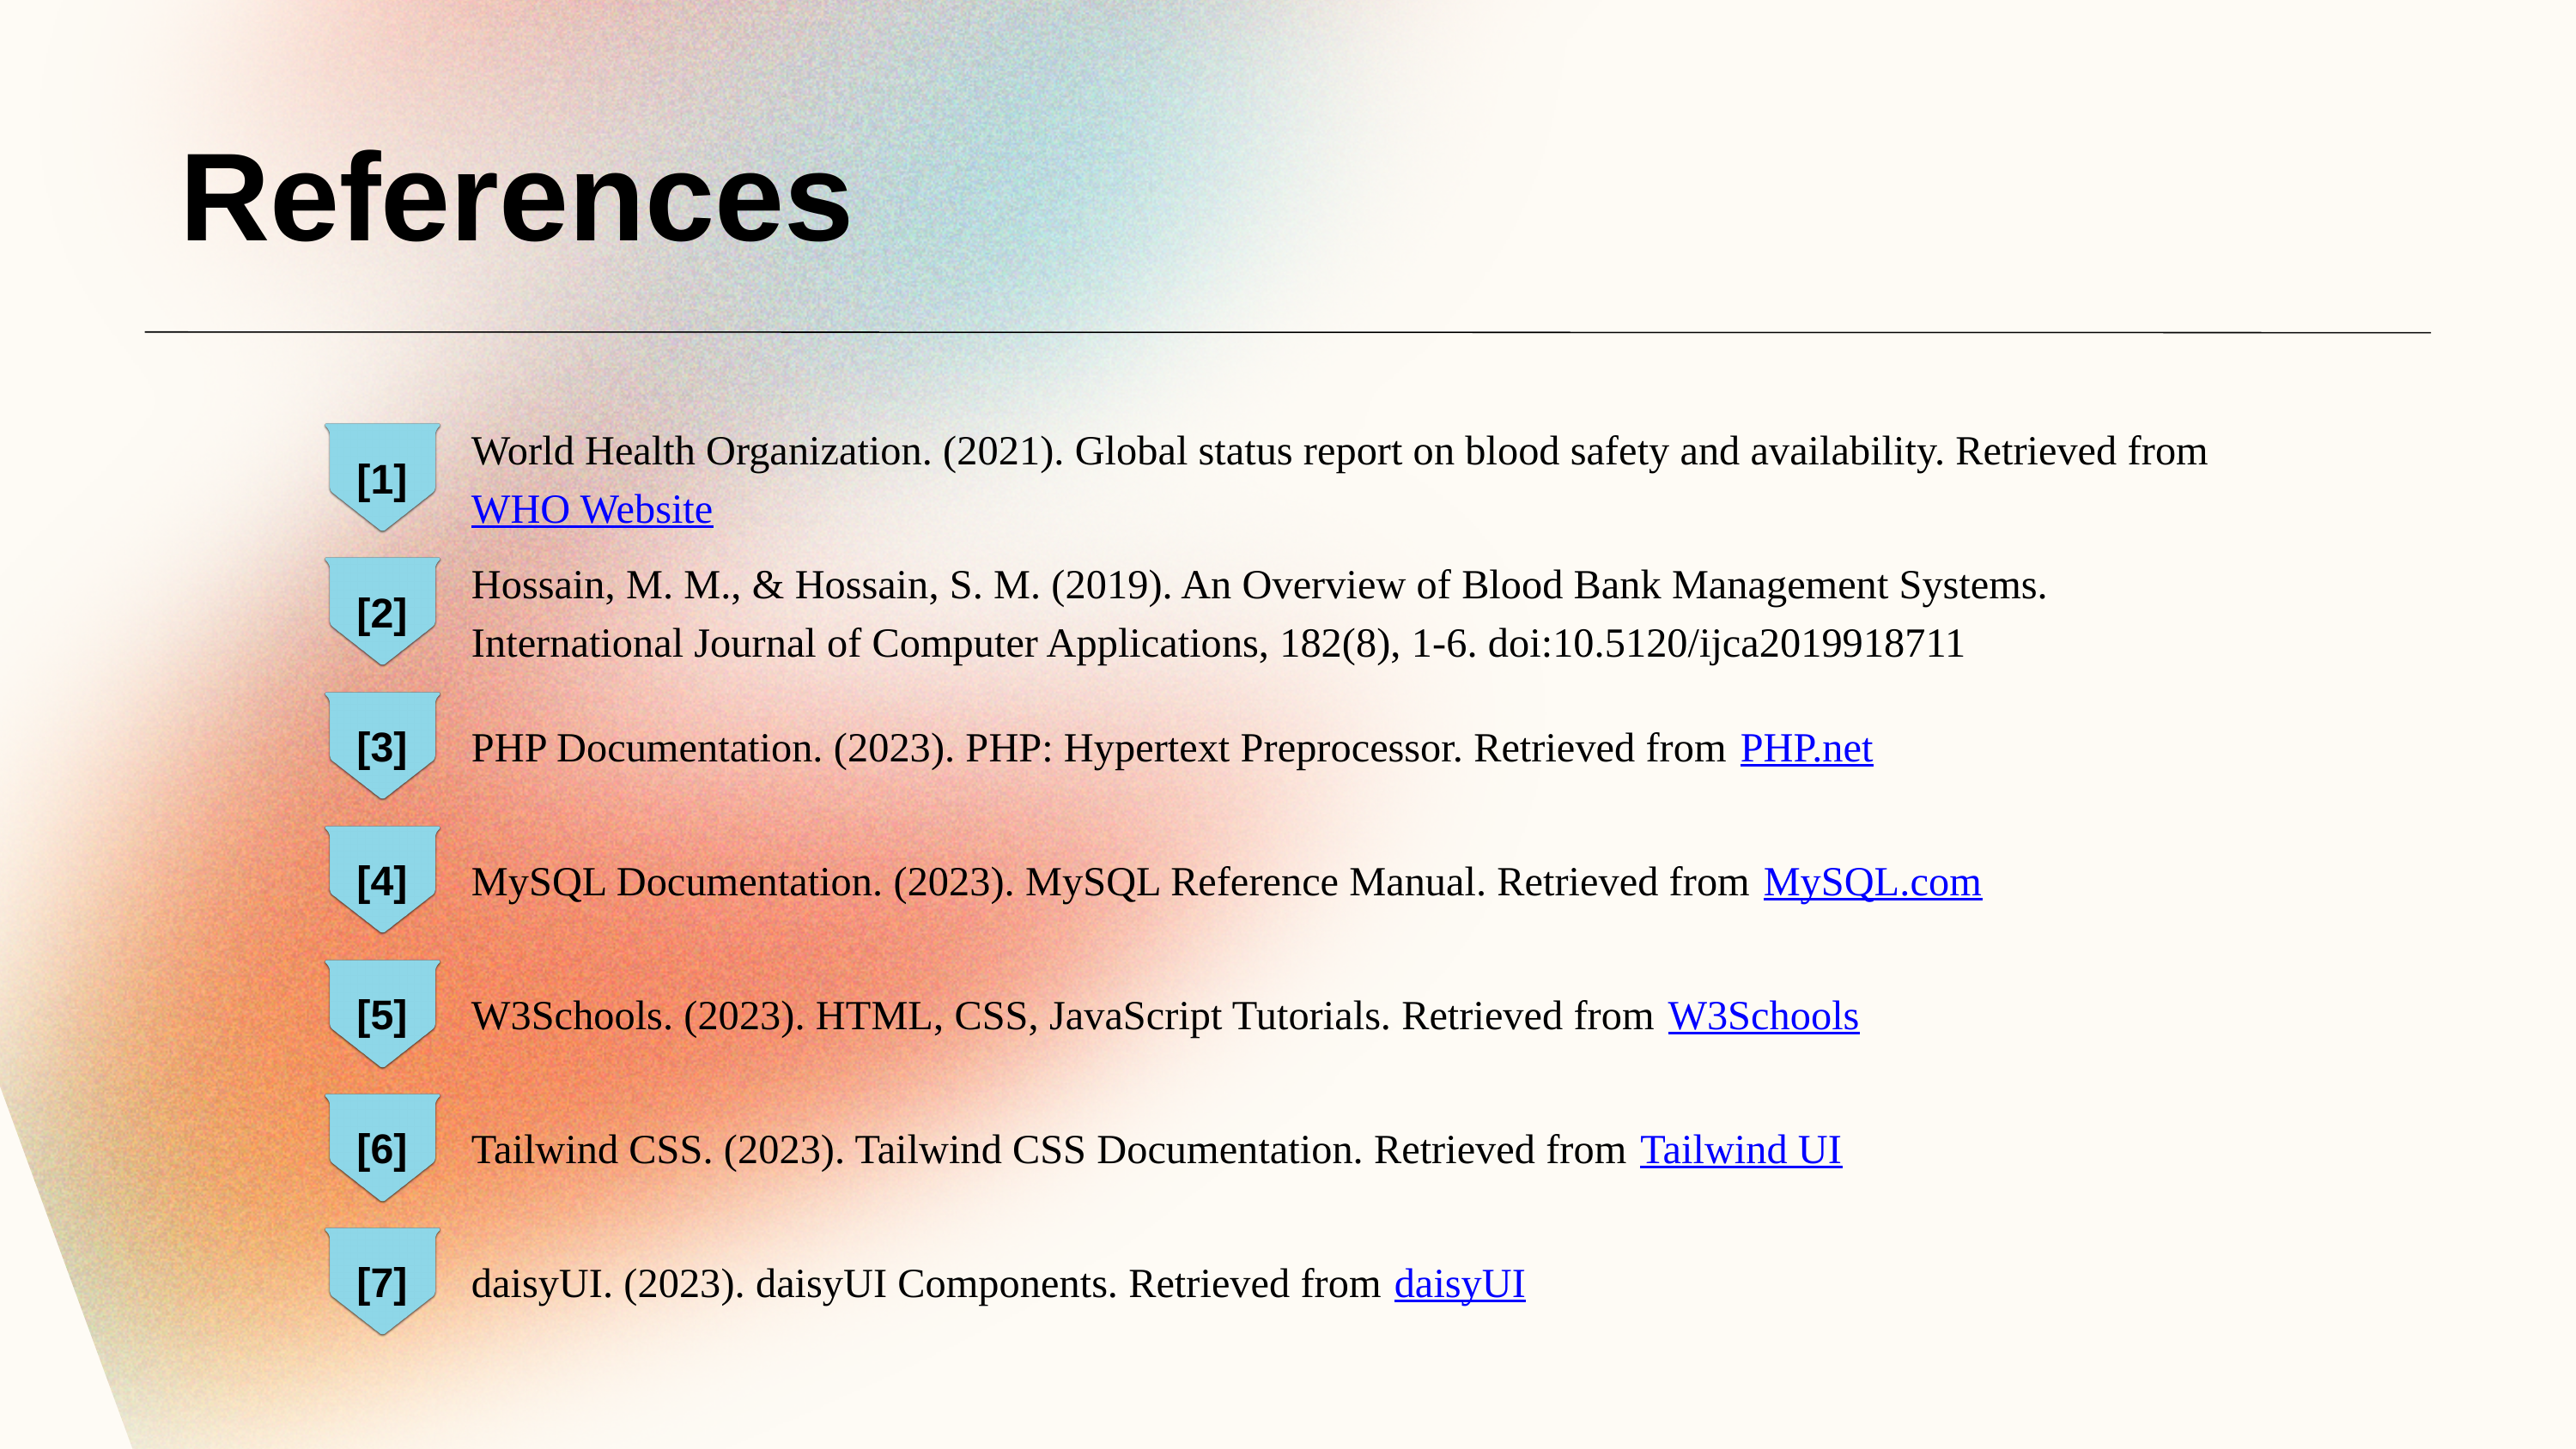

References

World Health Organization. (2021). Global status report on blood safety and availability. Retrieved from WHO Website
[1]
Hossain, M. M., & Hossain, S. M. (2019). An Overview of Blood Bank Management Systems. International Journal of Computer Applications, 182(8), 1-6. doi:10.5120/ijca2019918711

[2]

[3]
PHP Documentation. (2023). PHP: Hypertext Preprocessor. Retrieved from PHP.net

[4]
MySQL Documentation. (2023). MySQL Reference Manual. Retrieved from MySQL.com

[5]
W3Schools. (2023). HTML, CSS, JavaScript Tutorials. Retrieved from W3Schools

[6]
Tailwind CSS. (2023). Tailwind CSS Documentation. Retrieved from Tailwind UI

[7]
daisyUI. (2023). daisyUI Components. Retrieved from daisyUI